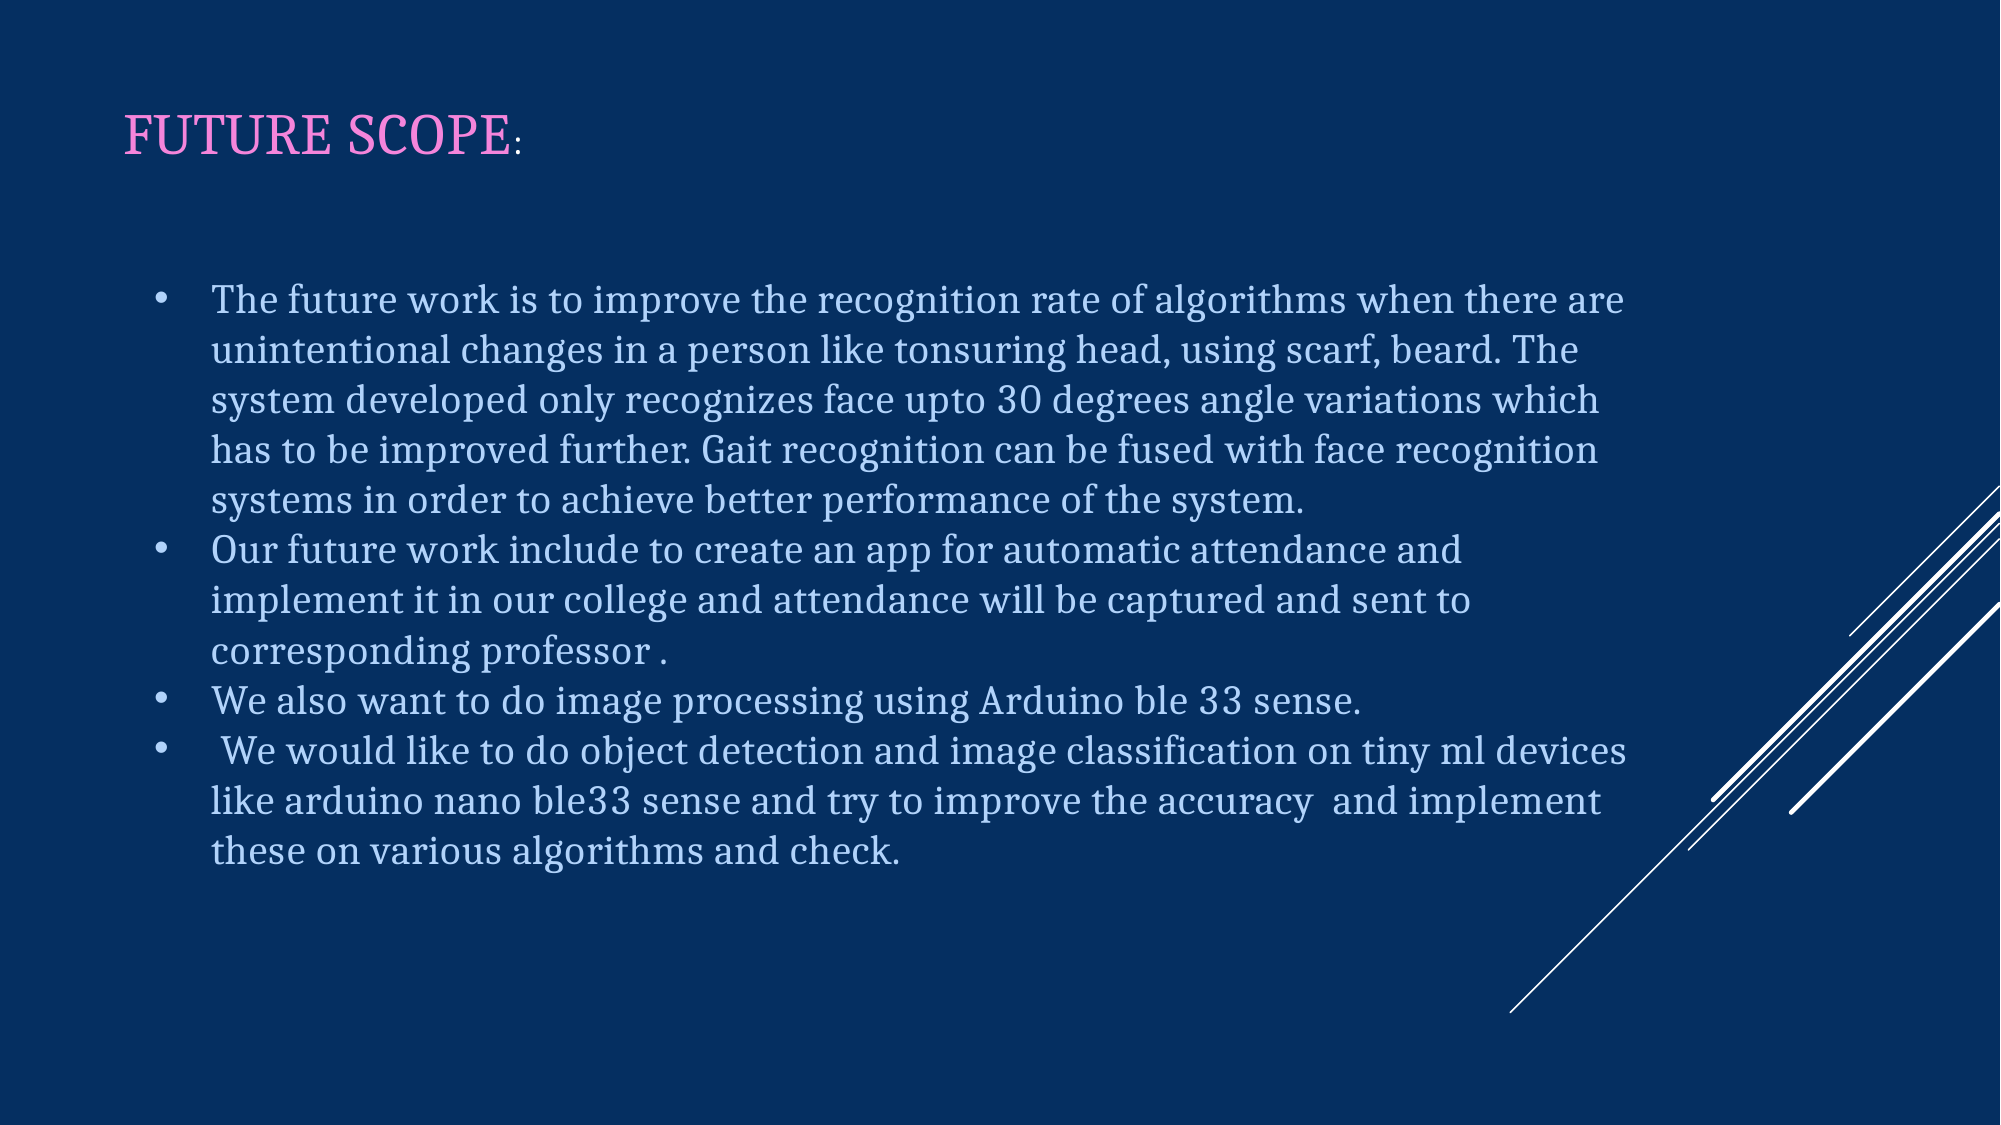

FUTURE SCOPE:
The future work is to improve the recognition rate of algorithms when there are unintentional changes in a person like tonsuring head, using scarf, beard. The system developed only recognizes face upto 30 degrees angle variations which has to be improved further. Gait recognition can be fused with face recognition systems in order to achieve better performance of the system.
Our future work include to create an app for automatic attendance and implement it in our college and attendance will be captured and sent to corresponding professor .
We also want to do image processing using Arduino ble 33 sense.
 We would like to do object detection and image classification on tiny ml devices like arduino nano ble33 sense and try to improve the accuracy  and implement these on various algorithms and check.